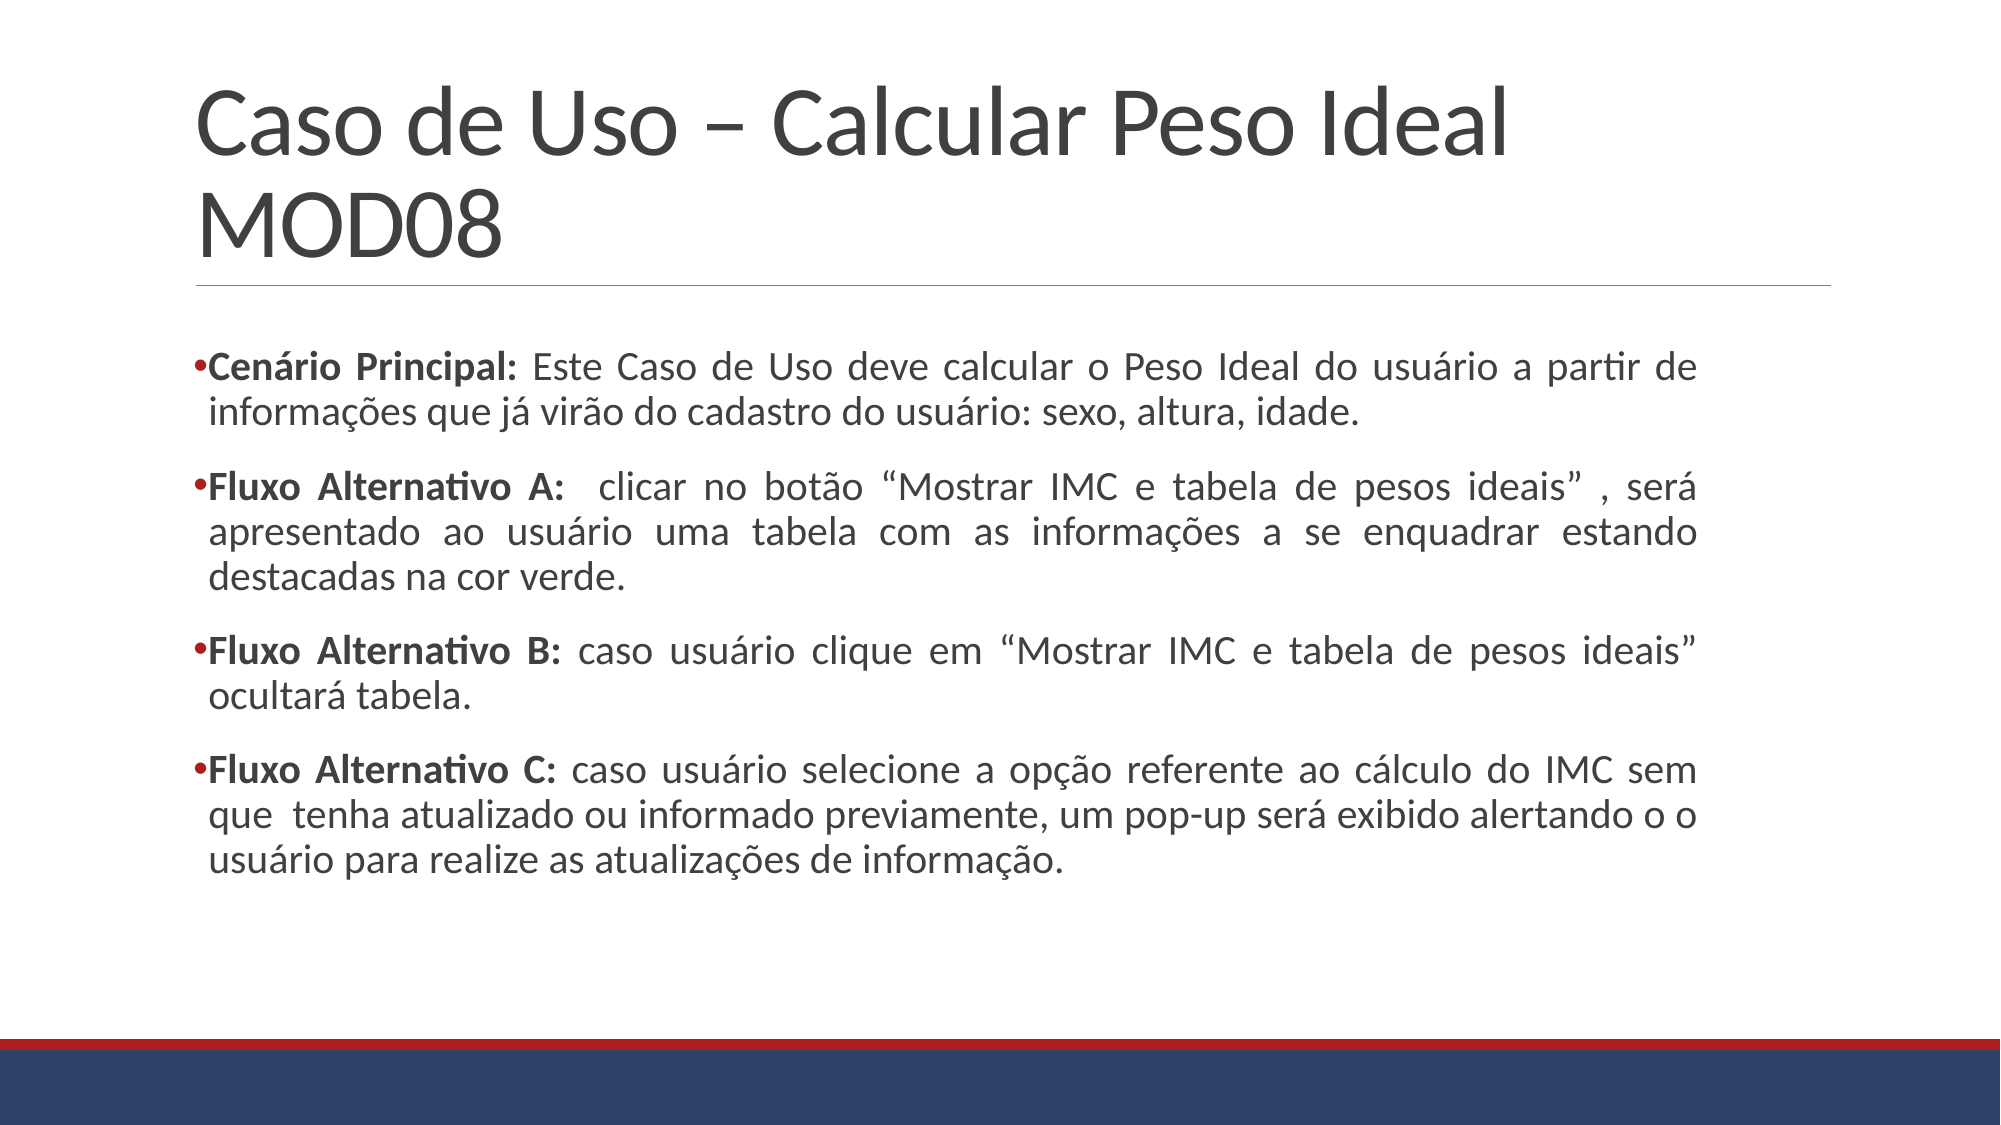

# Caso de Uso – Calcular Peso Ideal MOD08
Cenário Principal: Este Caso de Uso deve calcular o Peso Ideal do usuário a partir de informações que já virão do cadastro do usuário: sexo, altura, idade.
Fluxo Alternativo A:  clicar no botão “Mostrar IMC e tabela de pesos ideais” , será apresentado ao usuário uma tabela com as informações a se enquadrar estando destacadas na cor verde.
Fluxo Alternativo B: caso usuário clique em “Mostrar IMC e tabela de pesos ideais” ocultará tabela.
Fluxo Alternativo C: caso usuário selecione a opção referente ao cálculo do IMC sem que  tenha atualizado ou informado previamente, um pop-up será exibido alertando o o usuário para realize as atualizações de informação.